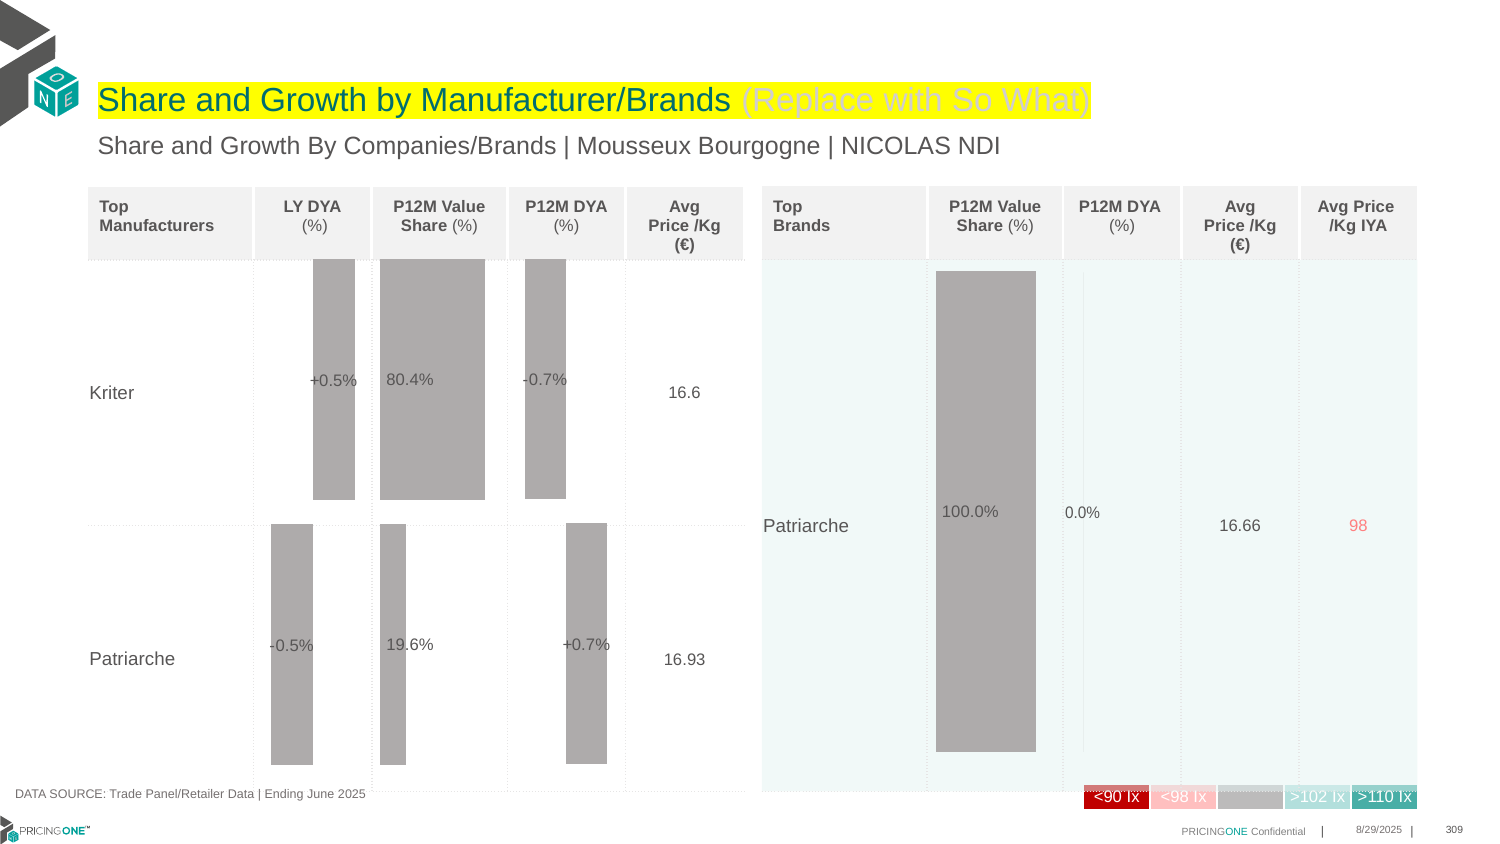

# Share and Growth by Manufacturer/Brands (Replace with So What)

Share and Growth By Companies/Brands | Mousseux Bourgogne | NICOLAS NDI
| Top Brands | P12M Value Share (%) | P12M DYA (%) | Avg Price /Kg (€) | Avg Price /Kg IYA |
| --- | --- | --- | --- | --- |
| Patriarche |  |  | 16.66 | 98 |
| Top Manufacturers | LY DYA (%) | P12M Value Share (%) | P12M DYA (%) | Avg Price /Kg (€) |
| --- | --- | --- | --- | --- |
| Kriter |  |  |  | 16.6 |
| Patriarche |  |  |  | 16.93 |

### Chart

| Category | Share DYA P12M |
|---|---|
| None | -0.007115200680898437 |

### Chart

| Category | Value Share P12M |
|---|---|
| None | 0.8035767070647355 |

### Chart

| Category | Share DYA LY |
|---|---|
| None | 0.005360102930070165 |

### Chart

| Category | Value Share |
|---|---|
| None | 1.0 |

### Chart

| Category | Share DYA |
|---|---|
| None | 0.0 |
DATA SOURCE: Trade Panel/Retailer Data | Ending June 2025
| <90 Ix | <98 Ix |  | >102 Ix | >110 Ix |
| --- | --- | --- | --- | --- |

8/29/2025
309